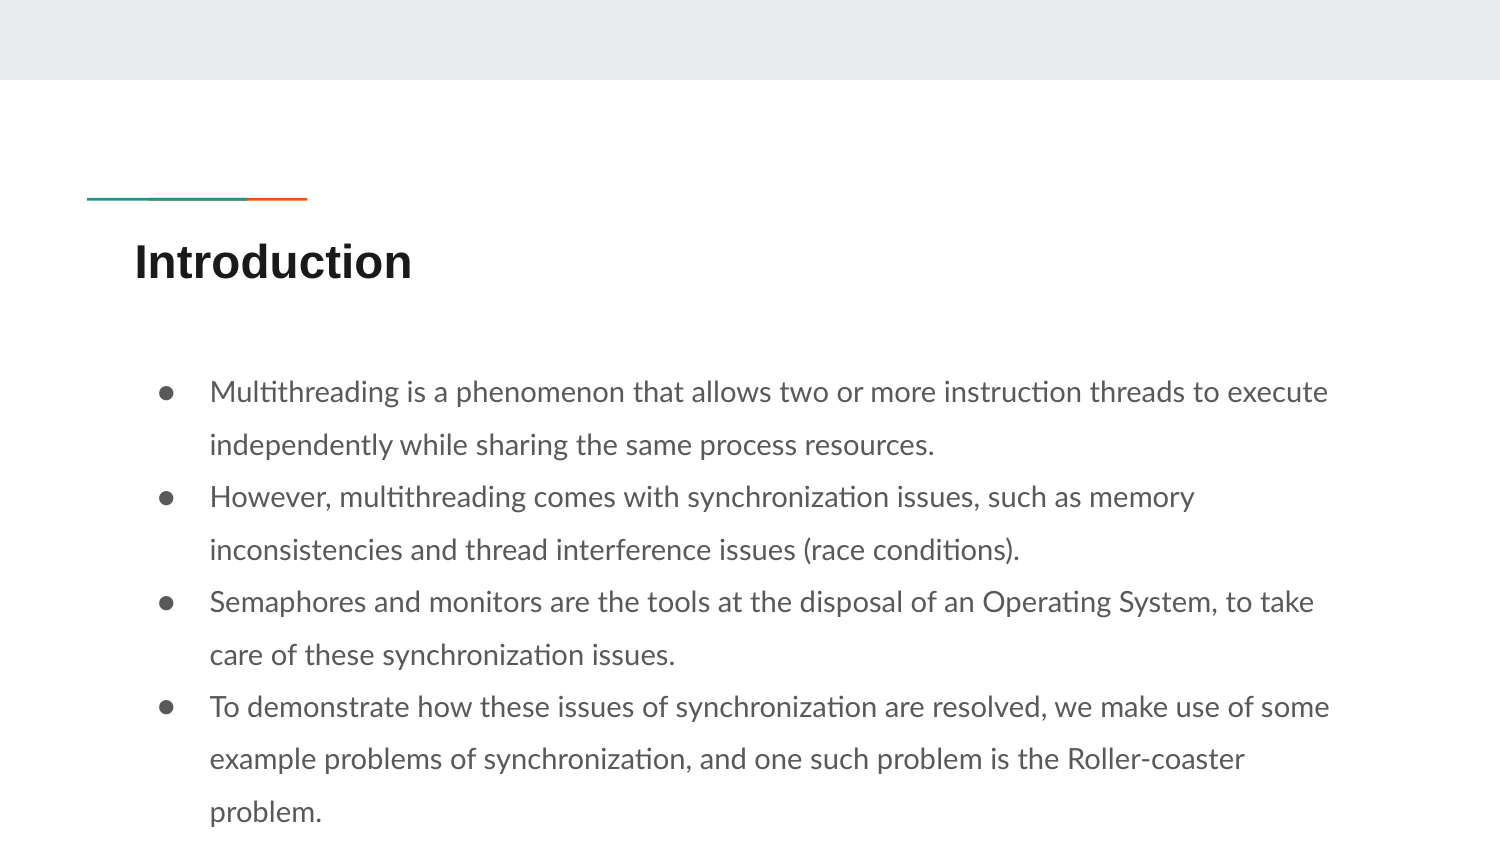

# Introduction
Multithreading is a phenomenon that allows two or more instruction threads to execute independently while sharing the same process resources.
However, multithreading comes with synchronization issues, such as memory inconsistencies and thread interference issues (race conditions).
Semaphores and monitors are the tools at the disposal of an Operating System, to take care of these synchronization issues.
To demonstrate how these issues of synchronization are resolved, we make use of some example problems of synchronization, and one such problem is the Roller-coaster problem.